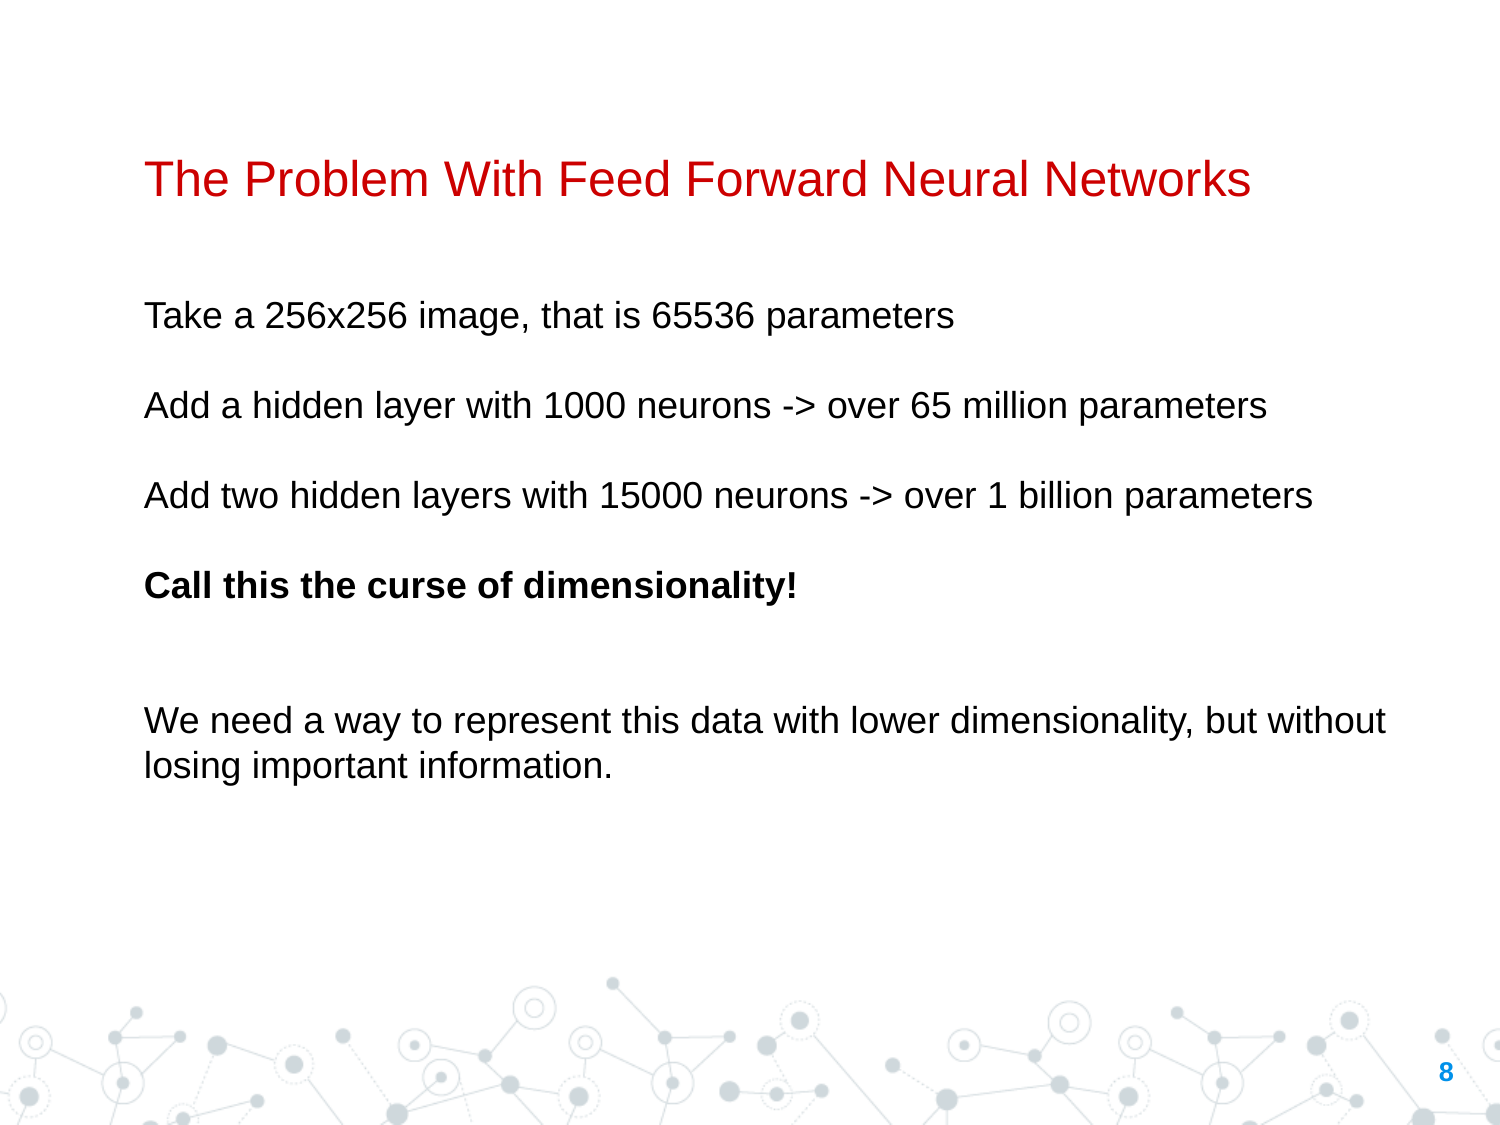

# The Problem With Feed Forward Neural Networks
Take a 256x256 image, that is 65536 parameters

Add a hidden layer with 1000 neurons -> over 65 million parameters

Add two hidden layers with 15000 neurons -> over 1 billion parameters

Call this the curse of dimensionality!

We need a way to represent this data with lower dimensionality, but without losing important information.

8